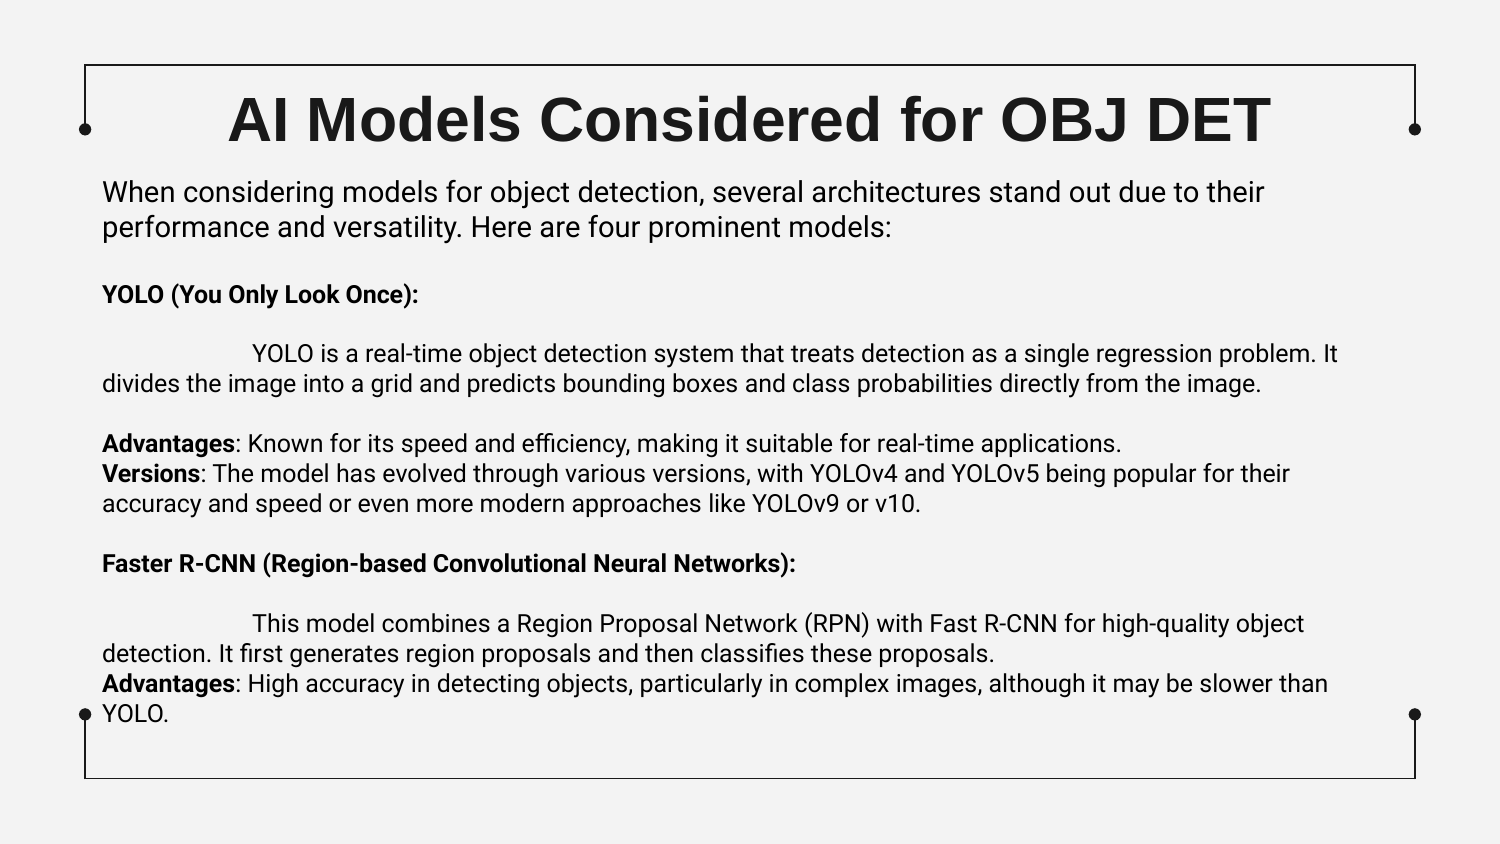

# AI Models Considered for OBJ DET
When considering models for object detection, several architectures stand out due to their performance and versatility. Here are four prominent models:

YOLO (You Only Look Once):

	YOLO is a real-time object detection system that treats detection as a single regression problem. It divides the image into a grid and predicts bounding boxes and class probabilities directly from the image.

Advantages: Known for its speed and efficiency, making it suitable for real-time applications.
Versions: The model has evolved through various versions, with YOLOv4 and YOLOv5 being popular for their accuracy and speed or even more modern approaches like YOLOv9 or v10.

Faster R-CNN (Region-based Convolutional Neural Networks):

	This model combines a Region Proposal Network (RPN) with Fast R-CNN for high-quality object detection. It first generates region proposals and then classifies these proposals.
Advantages: High accuracy in detecting objects, particularly in complex images, although it may be slower than YOLO.